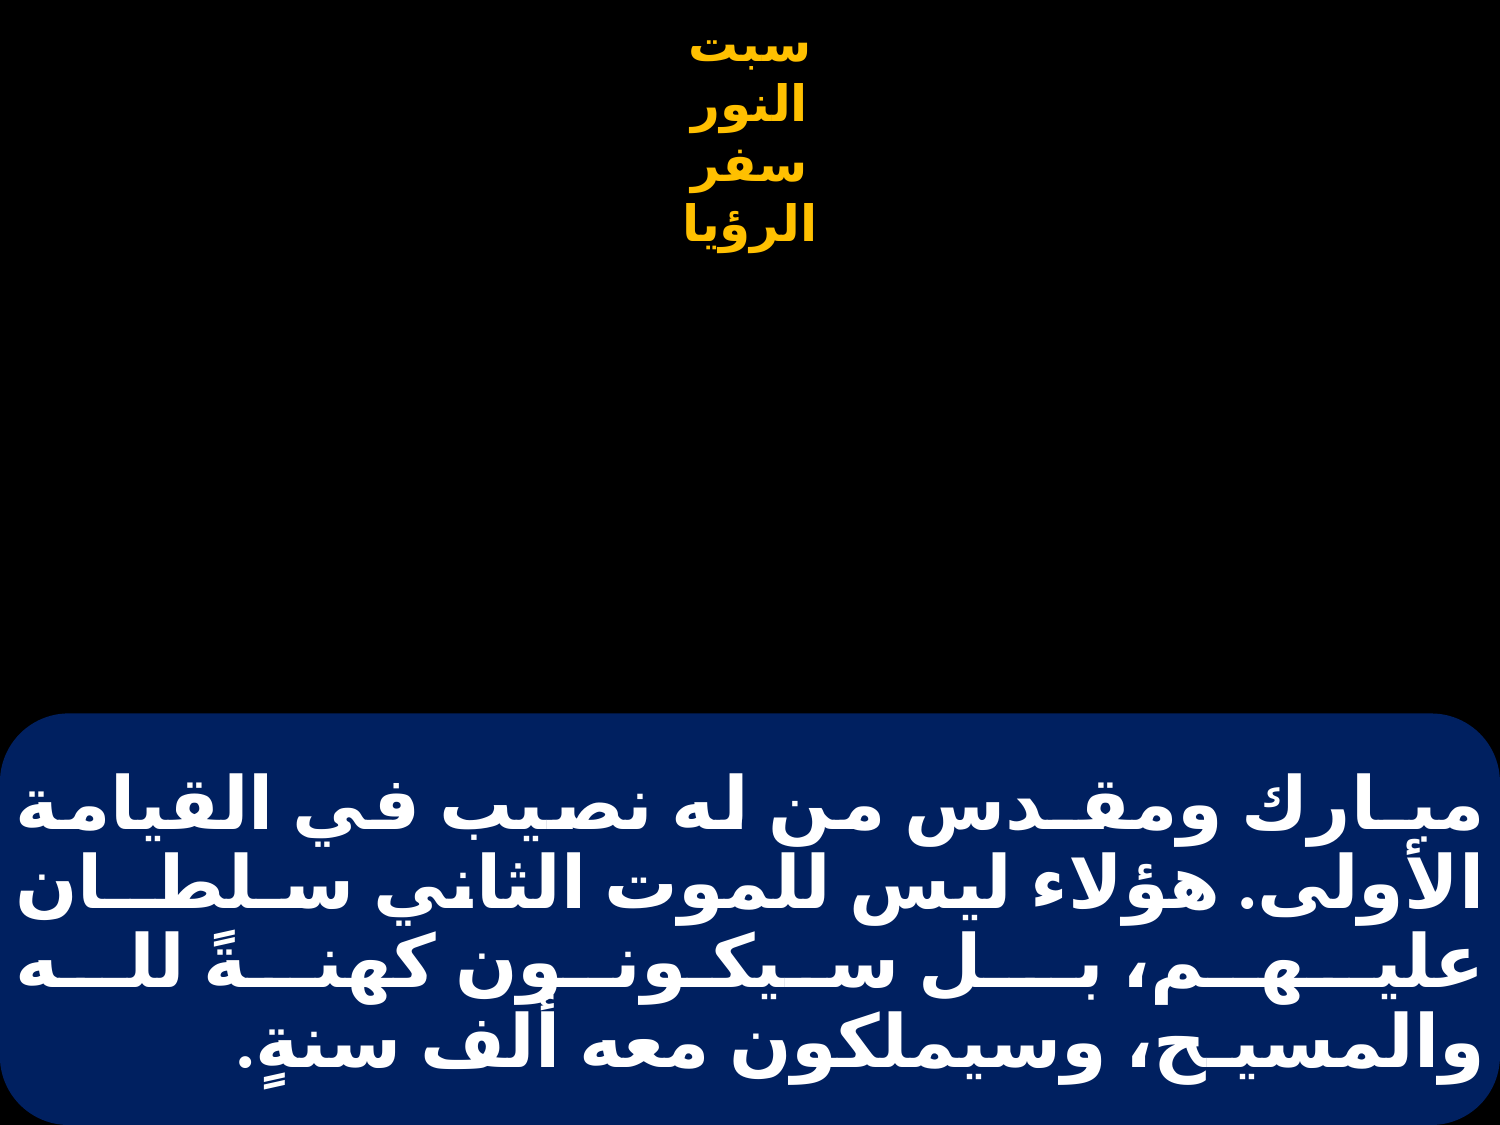

# مبـارك ومقـدس من له نصيب في القيامة الأولى. هؤلاء ليس للموت الثاني سـلطــان عليـهــم، بــل سيكـونــون كهنـةً للـه والمسيـح، وسيملكون معه ألف سنةٍ.